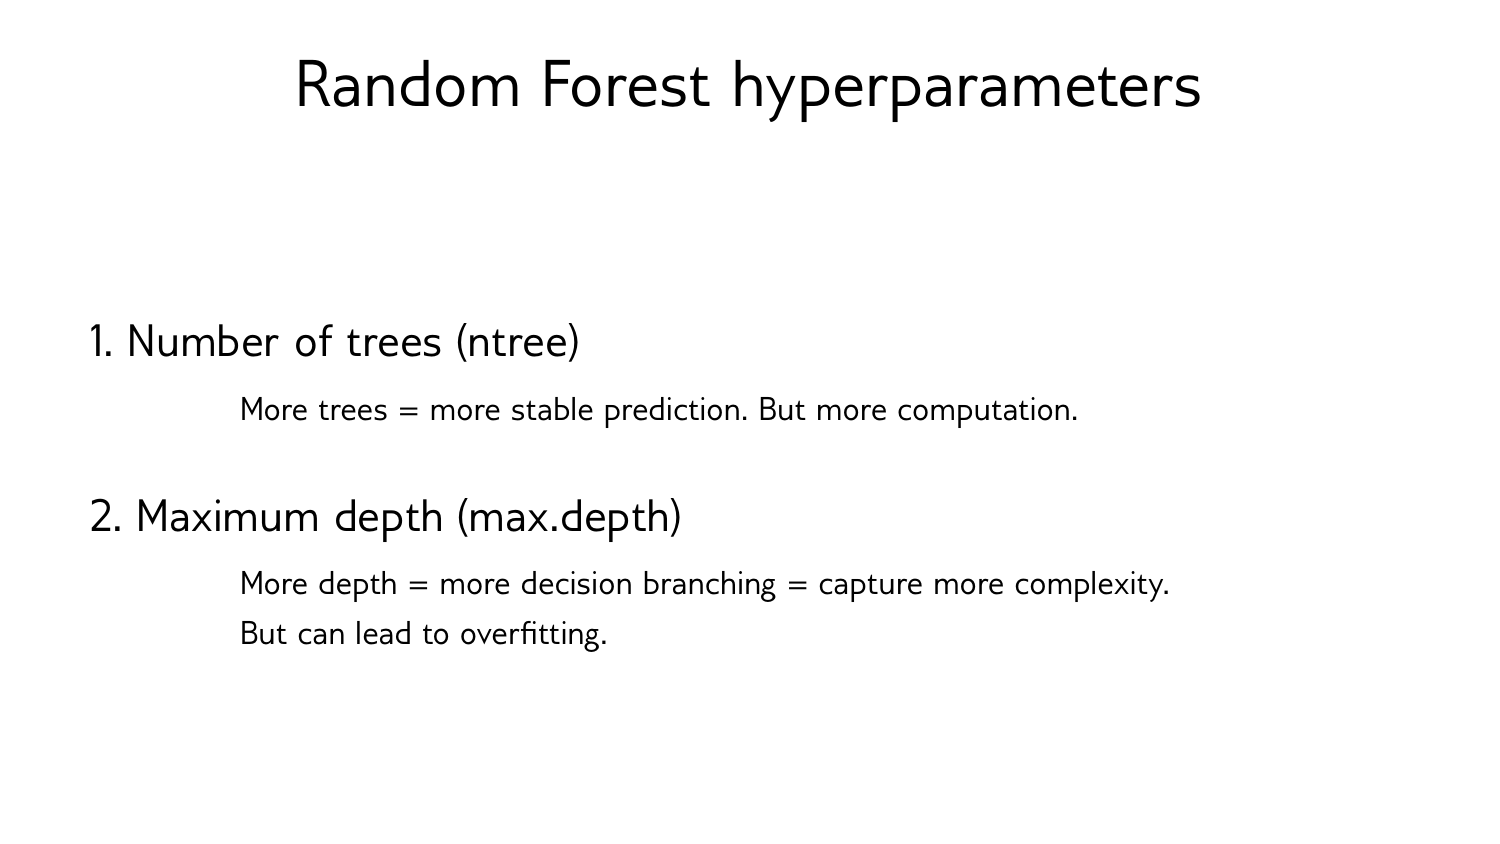

Random Forest hyperparameters
1. Number of trees (ntree)
	More trees = more stable prediction. But more computation.

2. Maximum depth (max.depth)
	More depth = more decision branching = capture more complexity.
	But can lead to overfitting.